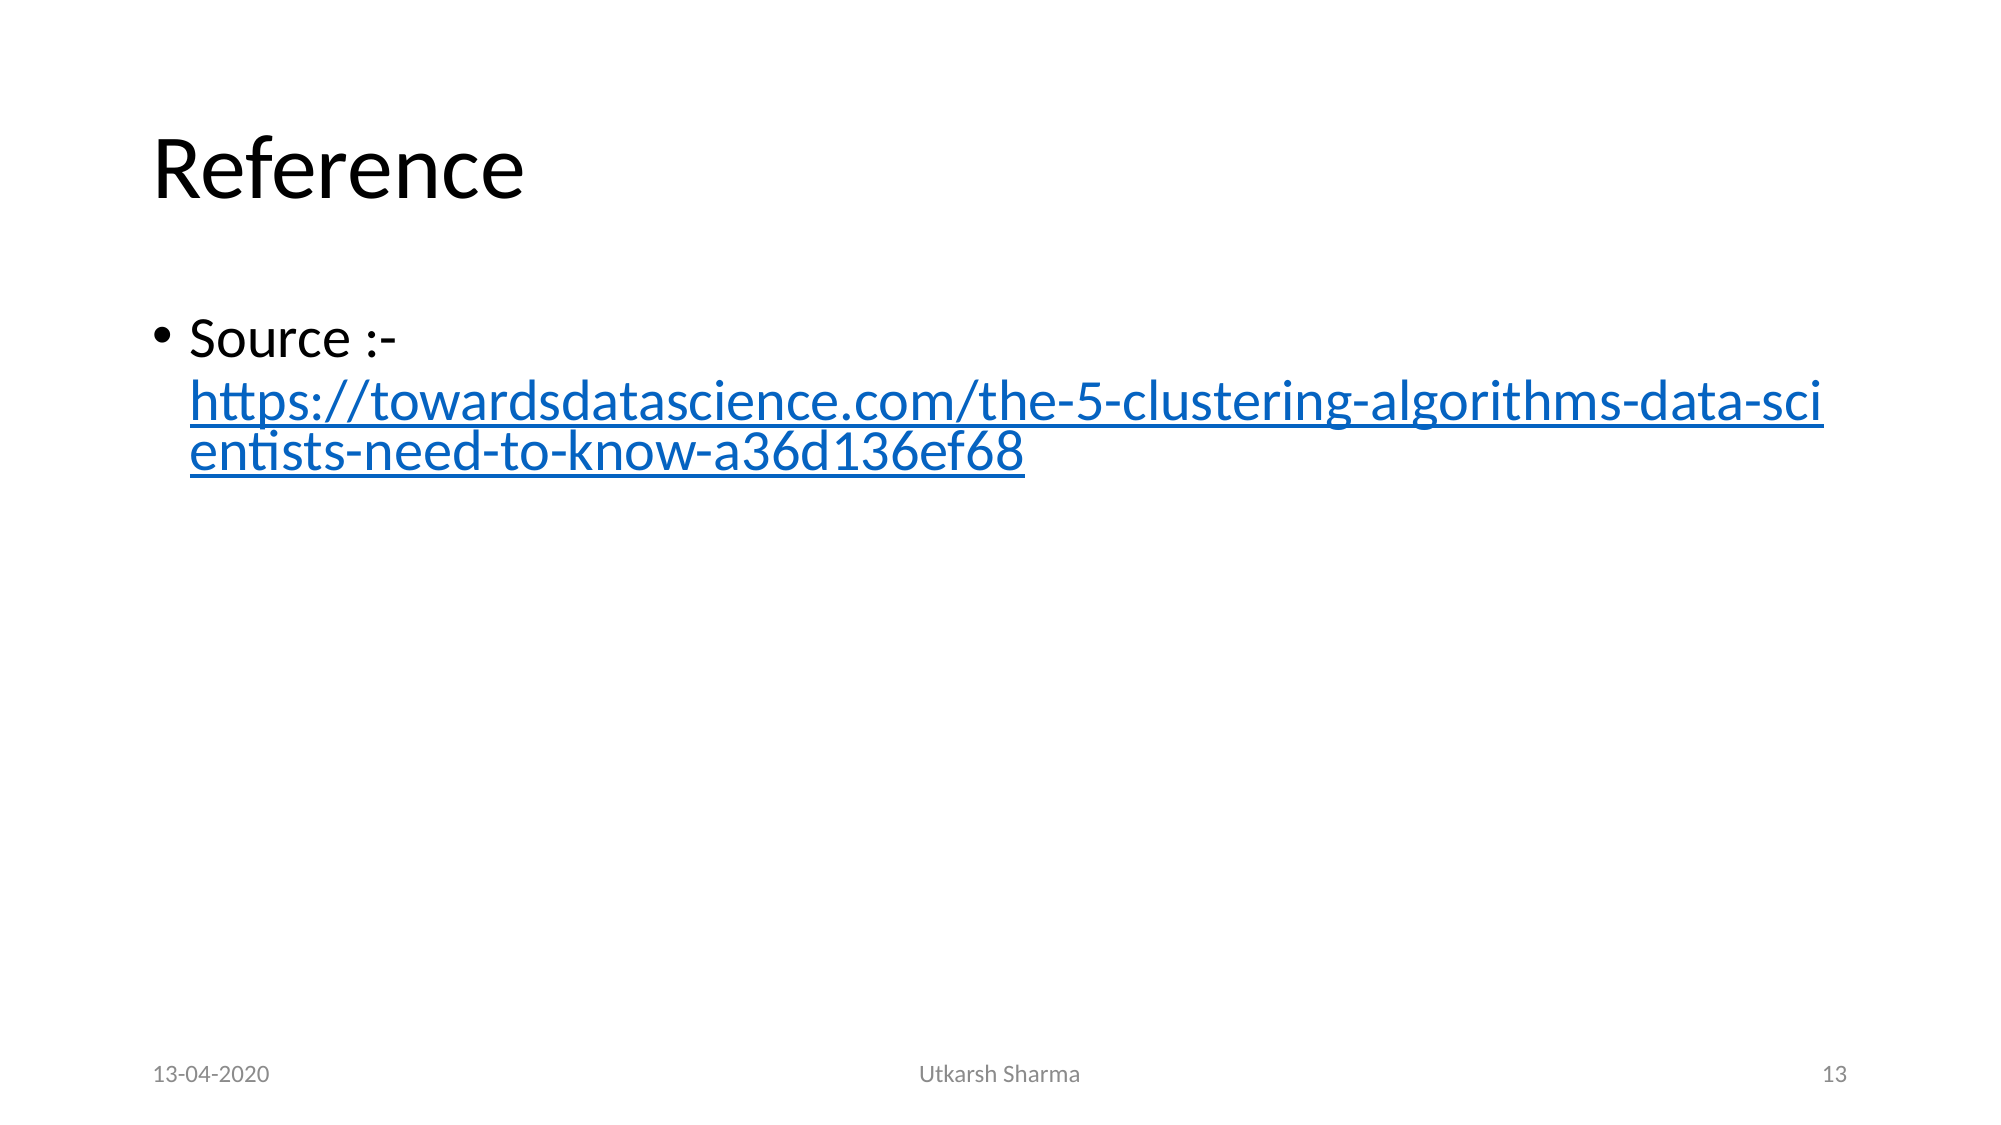

# Reference
Source :- https://towardsdatascience.com/the-5-clustering-algorithms-data-scientists-need-to-know-a36d136ef68
13-04-2020
Utkarsh Sharma
13